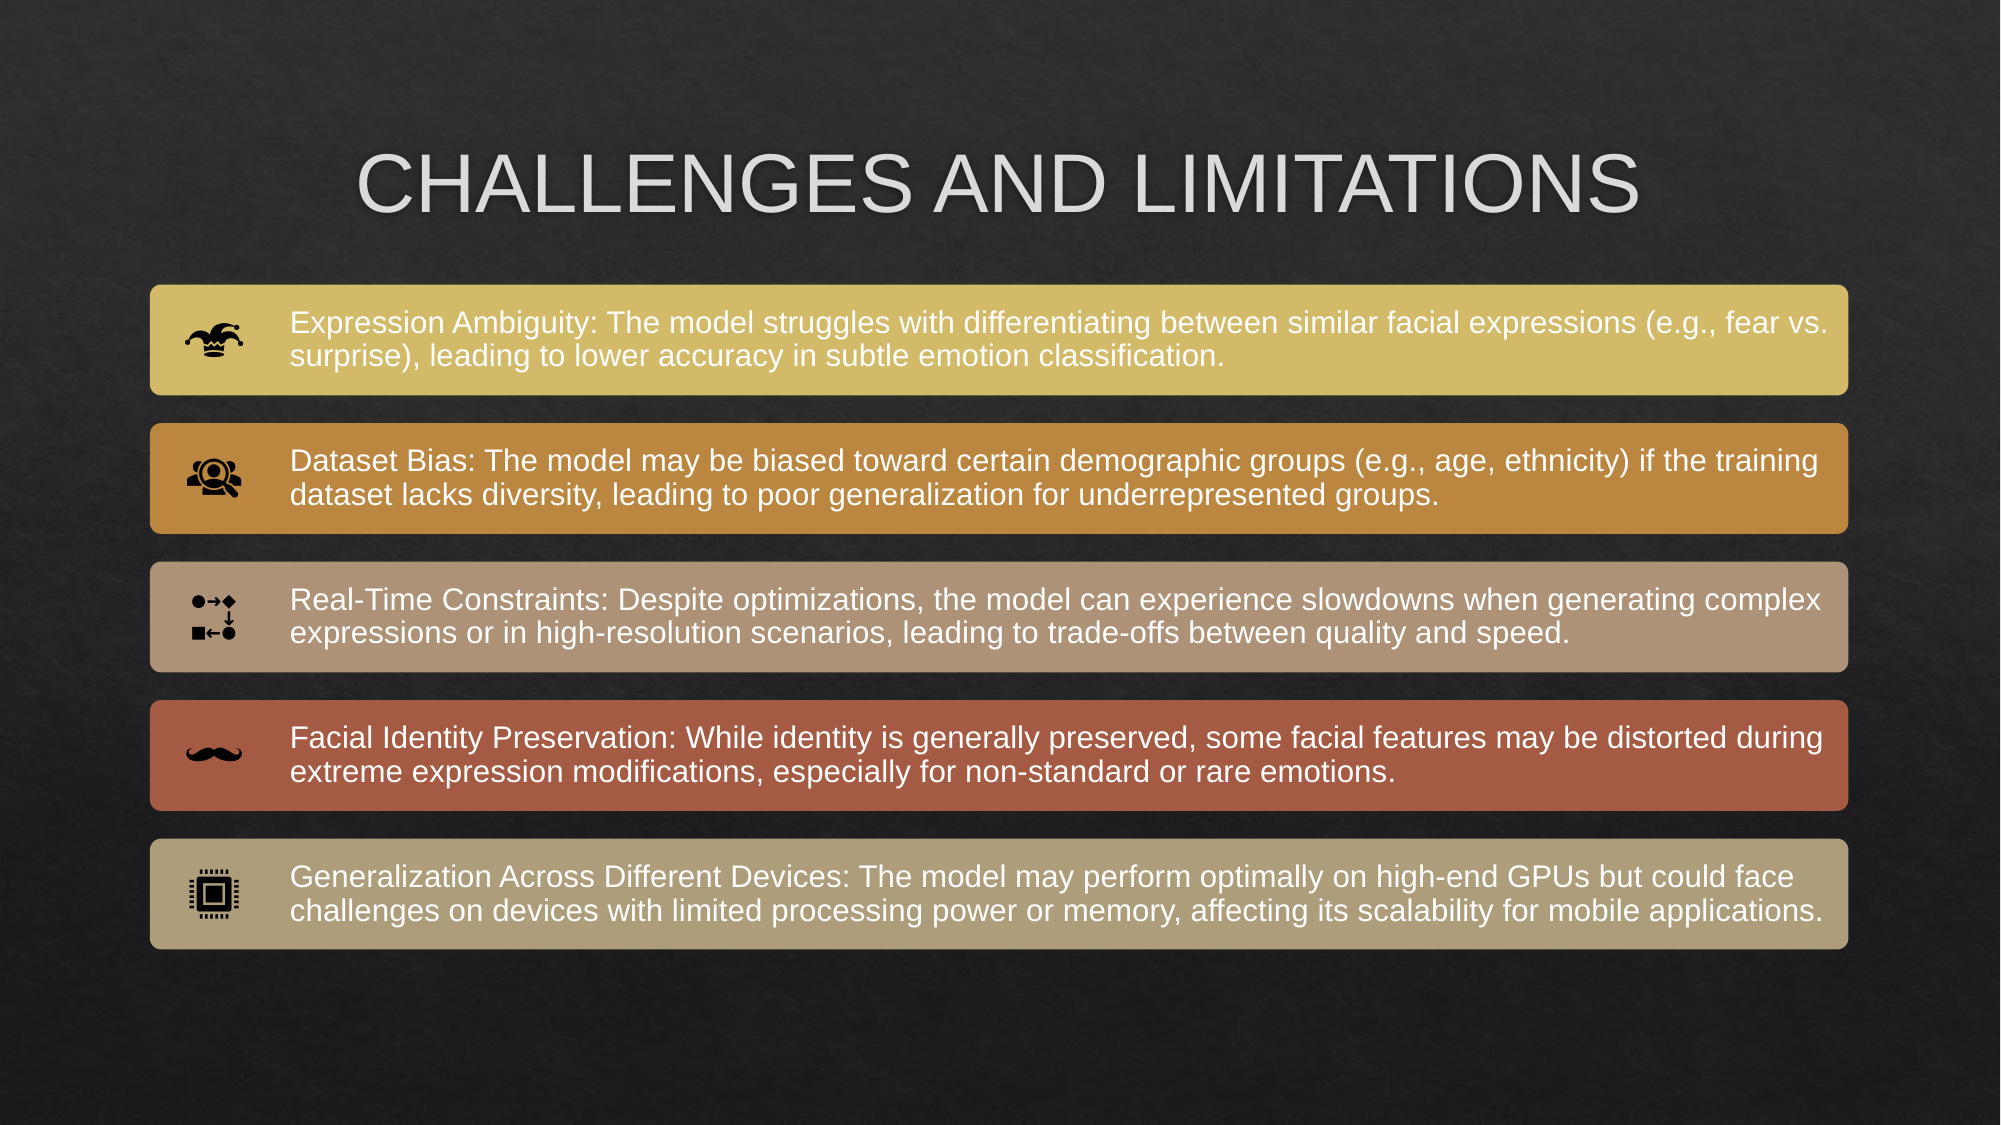

# CHALLENGES AND LIMITATIONS
Expression Ambiguity: The model struggles with differentiating between similar facial expressions (e.g., fear vs. surprise), leading to lower accuracy in subtle emotion classification.
Dataset Bias: The model may be biased toward certain demographic groups (e.g., age, ethnicity) if the training dataset lacks diversity, leading to poor generalization for underrepresented groups.
Real-Time Constraints: Despite optimizations, the model can experience slowdowns when generating complex expressions or in high-resolution scenarios, leading to trade-offs between quality and speed.
Facial Identity Preservation: While identity is generally preserved, some facial features may be distorted during extreme expression modifications, especially for non-standard or rare emotions.
Generalization Across Different Devices: The model may perform optimally on high-end GPUs but could face challenges on devices with limited processing power or memory, affecting its scalability for mobile applications.